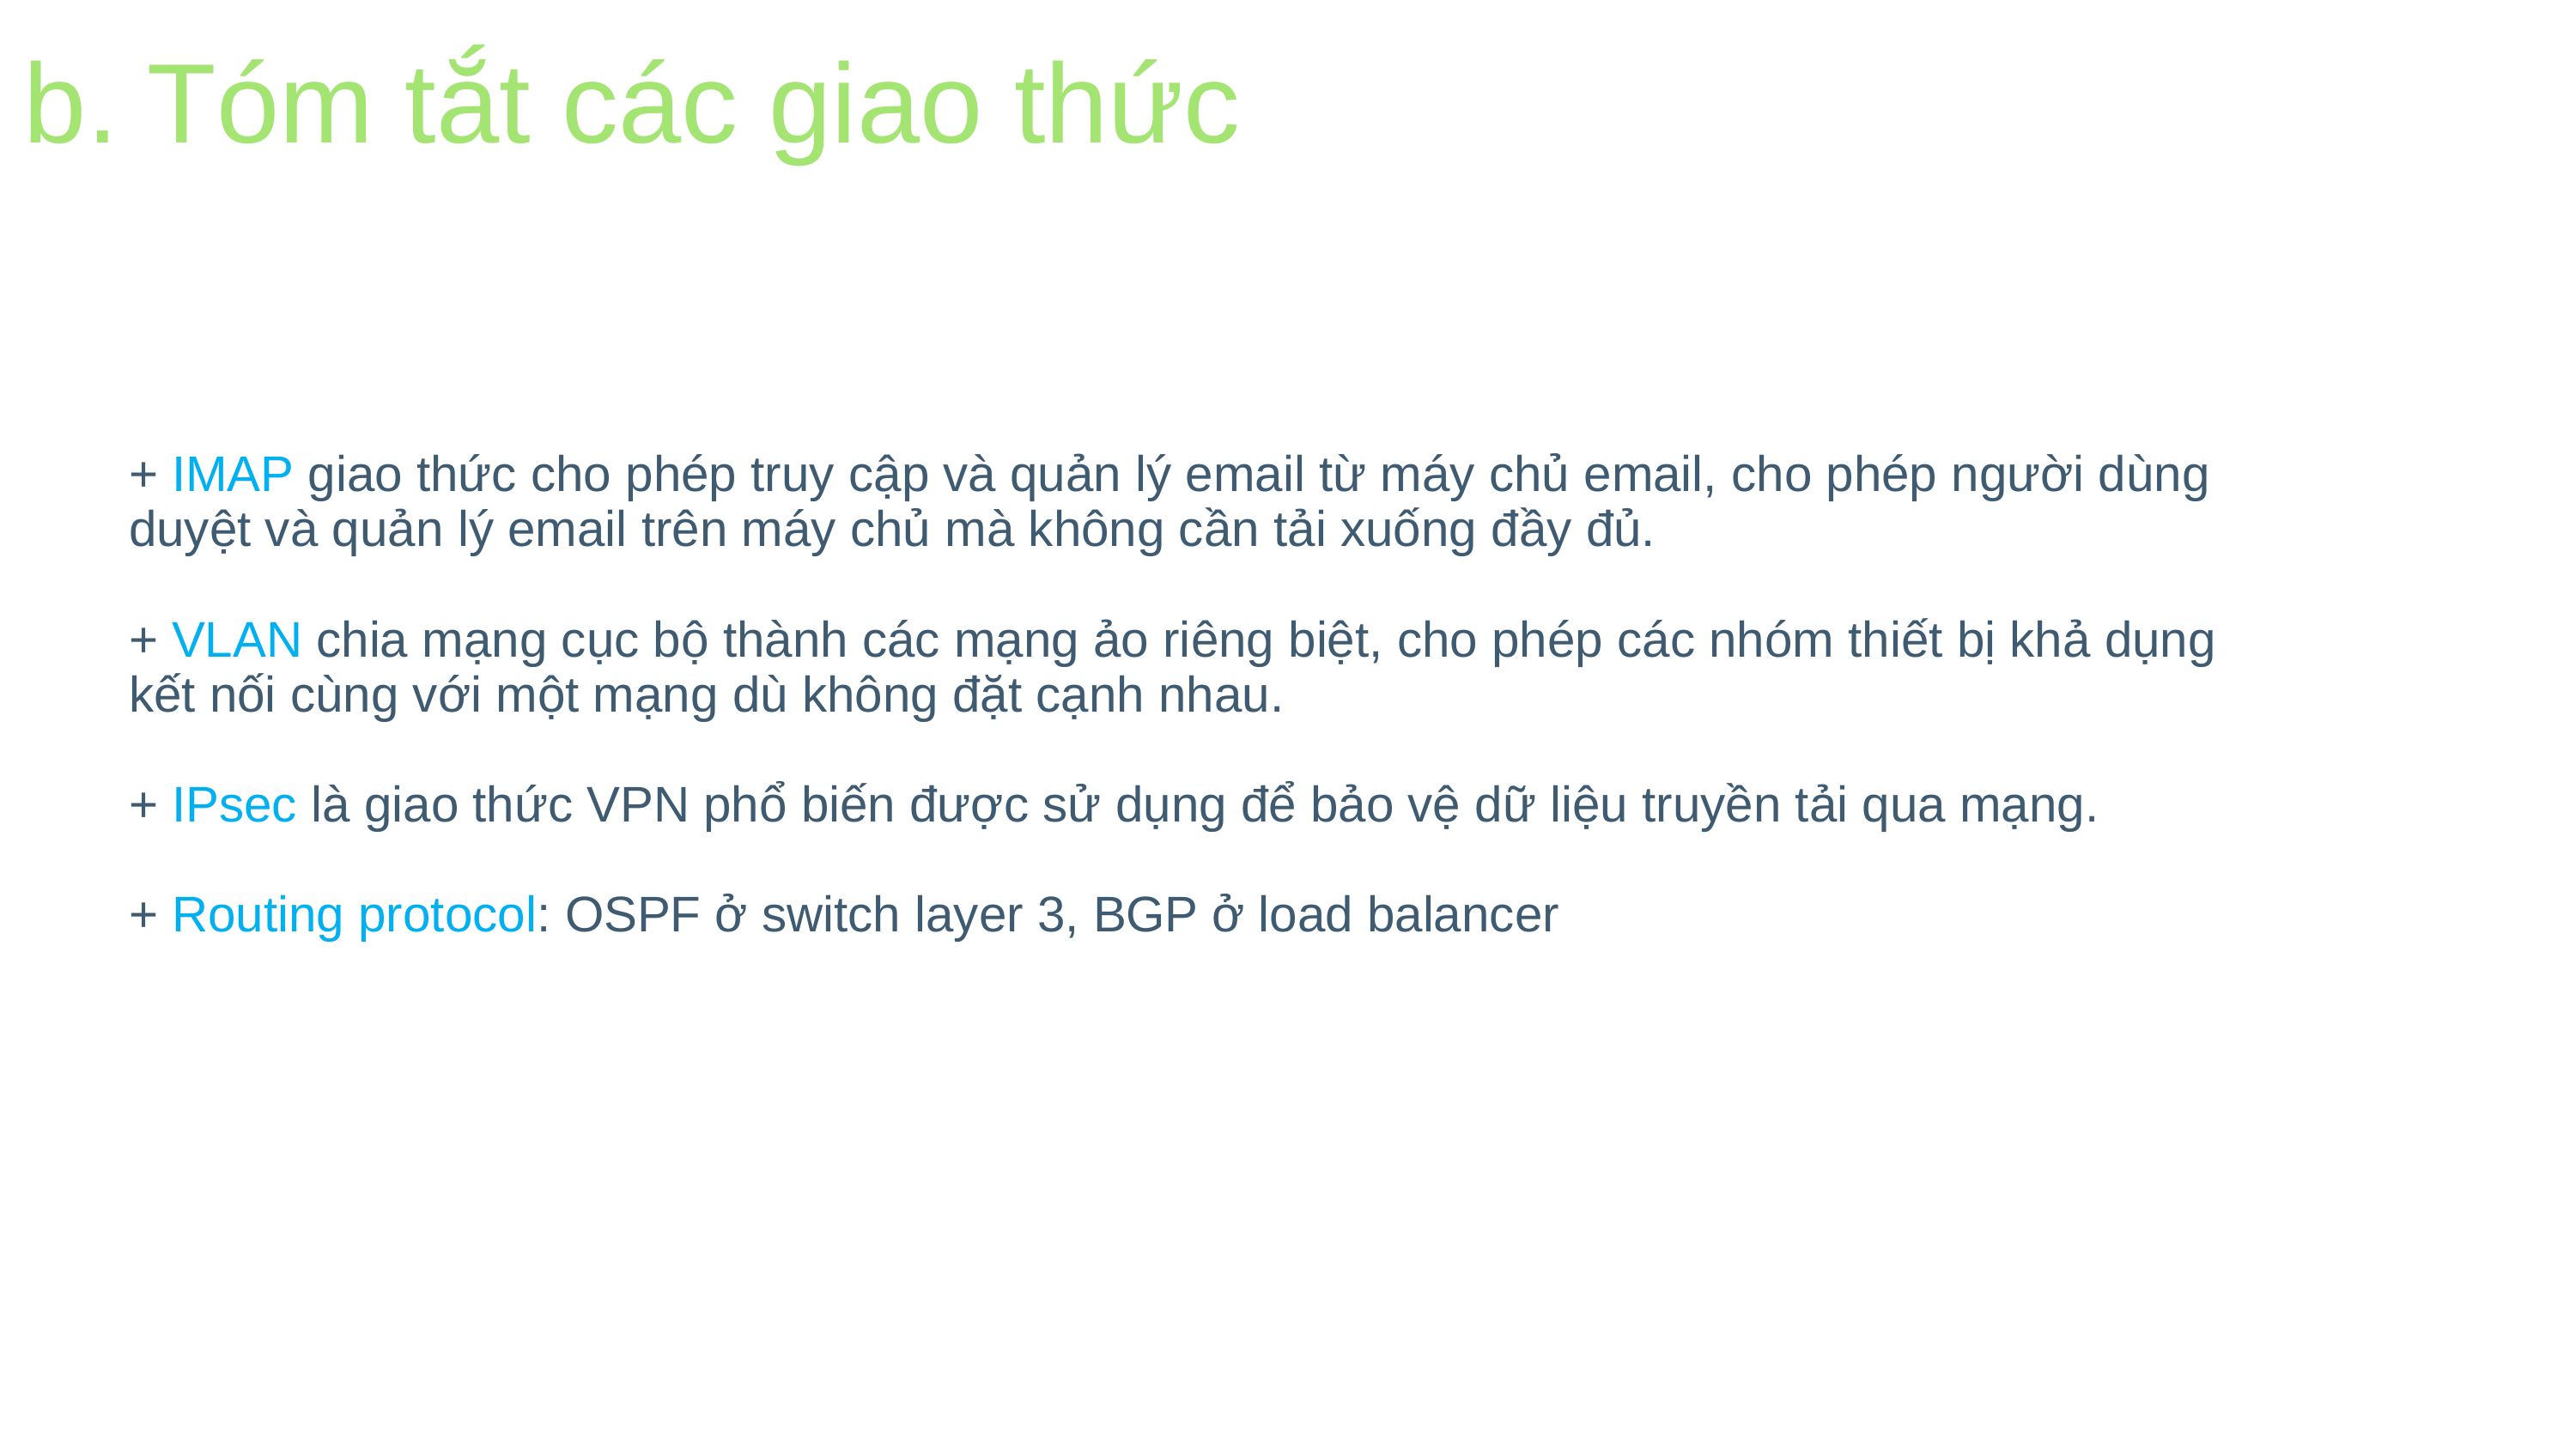

b. Tóm tắt các giao thức

+ IMAP giao thức cho phép truy cập và quản lý email từ máy chủ email, cho phép người dùng duyệt và quản lý email trên máy chủ mà không cần tải xuống đầy đủ.

+ VLAN chia mạng cục bộ thành các mạng ảo riêng biệt, cho phép các nhóm thiết bị khả dụng kết nối cùng với một mạng dù không đặt cạnh nhau.

+ IPsec là giao thức VPN phổ biến được sử dụng để bảo vệ dữ liệu truyền tải qua mạng.

+ Routing protocol: OSPF ở switch layer 3, BGP ở load balancer